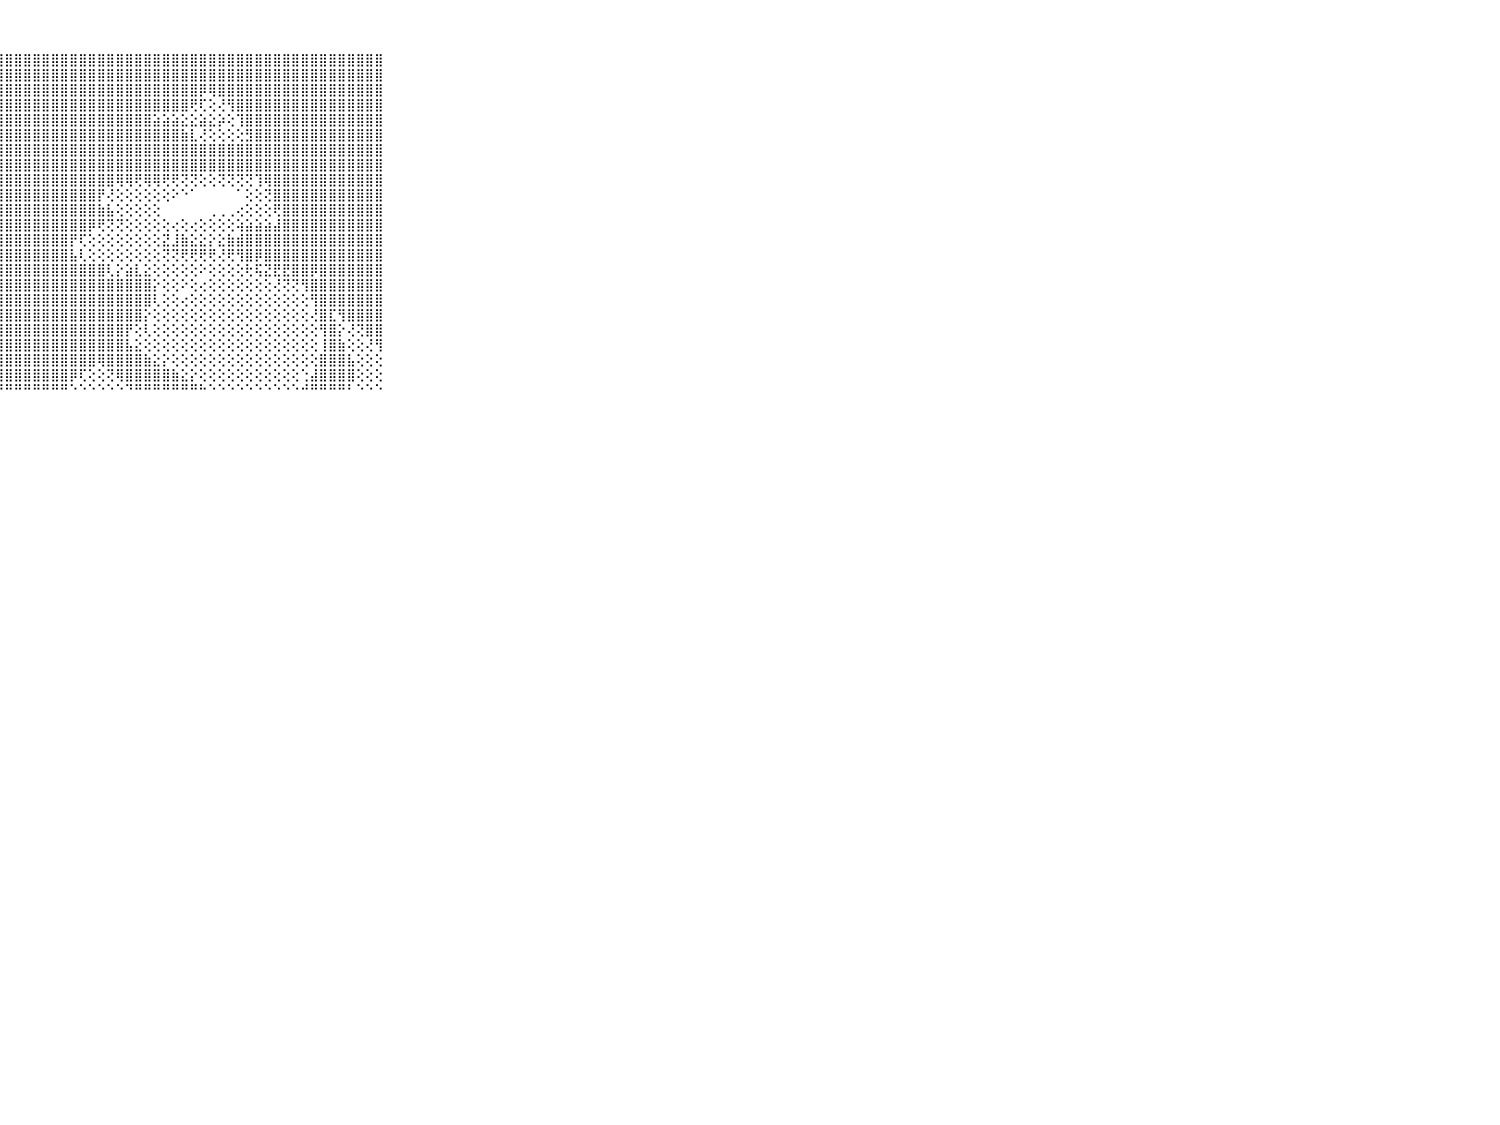

⠀⠀⠀⠀⠀⠀⠀⠀⠀⠀⠀⣿⣿⣿⣿⣿⣿⣿⣿⣿⣿⣿⣿⣿⣿⣿⣿⣿⣿⣿⣿⣿⣿⣿⣿⣿⣿⣿⣿⣿⣿⣿⣿⣿⣿⣿⣿⣿⣿⣿⣿⣿⣿⣿⣿⣿⣿⣿⣿⣿⣿⣿⣿⣿⣿⣿⣿⣿⣿⠀⠀⠀⠀⠀⠀⠀⠀⠀⠀⠀⠀
⠀⠀⠀⠀⠀⠀⠀⠀⠀⠀⠀⣿⣿⣿⣿⣿⣿⣿⣿⣿⣿⣿⣿⣿⣿⣿⣿⣿⣿⣿⣿⣿⣿⣿⣿⣿⣿⣿⣿⣿⣿⣿⣿⣿⣿⣿⣿⣿⣿⣿⣿⣿⣿⣿⣿⣿⣿⣿⣿⣿⣿⣿⣿⣿⣿⣿⣿⣿⣿⠀⠀⠀⠀⠀⠀⠀⠀⠀⠀⠀⠀
⠀⠀⠀⠀⠀⠀⠀⠀⠀⠀⠀⣿⣿⣿⣿⣿⣿⣿⣿⣿⣿⣿⣿⣿⣿⣿⣿⣿⣿⣿⣿⣿⣿⣿⣿⣿⣿⣿⣿⣿⣿⣿⣿⣿⣿⣿⣿⣿⣿⡿⢿⣿⣿⣿⣿⣿⣿⣿⣿⣿⣿⣿⣿⣿⣿⣿⣿⣿⣿⠀⠀⠀⠀⠀⠀⠀⠀⠀⠀⠀⠀
⠀⠀⠀⠀⠀⠀⠀⠀⠀⠀⠀⣿⣿⣿⣿⣿⣿⣿⣿⣿⣿⣿⣿⣿⣿⣿⣿⣿⣿⣿⣿⣿⣿⣿⣿⣿⣿⣿⣿⣿⣿⣿⣿⣿⣿⣿⣿⣿⢟⢏⢕⢜⢻⣿⣿⣿⣿⣿⣿⣿⣿⣿⣿⣿⣿⣿⣿⣿⣿⠀⠀⠀⠀⠀⠀⠀⠀⠀⠀⠀⠀
⠀⠀⠀⠀⠀⠀⠀⠀⠀⠀⠀⣿⣿⣿⣿⣿⣿⣿⣿⣿⣿⣿⣿⣿⣿⣿⣿⣿⣿⣿⣿⣿⣿⣿⣿⣿⣿⣿⣿⣿⣿⣿⣿⣿⣵⣵⣵⣕⣕⣵⣕⡵⢕⢹⣿⣿⣿⣿⣿⣿⣿⣿⣿⣿⣿⣿⣿⣿⣿⠀⠀⠀⠀⠀⠀⠀⠀⠀⠀⠀⠀
⠀⠀⠀⠀⠀⠀⠀⠀⠀⠀⠀⣿⣿⣿⣿⣿⣿⣿⣿⣿⣿⣿⣿⣿⣿⣿⣿⣿⣿⣿⣿⣿⣿⣿⣿⣿⣿⣿⣿⣿⣿⣿⣿⣿⣿⣿⣿⣷⣇⢜⢕⢕⢕⢕⣻⣿⣿⣿⣿⣿⣿⣿⣿⣿⣿⣿⣿⣿⣿⠀⠀⠀⠀⠀⠀⠀⠀⠀⠀⠀⠀
⠀⠀⠀⠀⠀⠀⠀⠀⠀⠀⠀⣿⣿⣿⣿⣿⣿⣿⣿⣿⣿⣿⣿⣿⣿⣿⣿⣿⣿⣿⣿⣿⣿⣿⣿⣿⣿⣿⣿⣿⣿⣿⣿⣿⣿⣿⣿⣿⣿⣿⣿⣿⣿⣿⣿⣿⣿⣿⣿⣿⣿⣿⣿⣿⣿⣿⣿⣿⣿⠀⠀⠀⠀⠀⠀⠀⠀⠀⠀⠀⠀
⠀⠀⠀⠀⠀⠀⠀⠀⠀⠀⠀⣿⣿⣿⣿⣿⣿⣿⣿⣿⣿⣿⣿⣿⣿⣿⣿⣿⣿⣿⣿⣿⣿⣿⣿⣿⣿⣿⣿⣿⣿⣿⣿⣿⣿⣿⣿⣿⣿⣿⣿⣿⣿⣿⣿⣿⣿⣿⣿⣿⣿⣿⣿⣿⣿⣿⣿⣿⣿⠀⠀⠀⠀⠀⠀⠀⠀⠀⠀⠀⠀
⠀⠀⠀⠀⠀⠀⠀⠀⠀⠀⠀⣿⣿⣿⣿⣿⣿⣿⣿⣿⣿⣿⣿⣿⣿⣿⣿⣿⣿⣿⣿⣿⣿⣿⣿⣿⣿⣿⣿⣿⢿⢿⢟⢿⢿⢟⢟⢝⢝⢕⢕⢝⢝⢝⢝⢹⢿⣿⣿⣿⣿⣿⣿⣿⣿⣿⣿⣿⣿⠀⠀⠀⠀⠀⠀⠀⠀⠀⠀⠀⠀
⠀⠀⠀⠀⠀⠀⠀⠀⠀⠀⠀⣿⣿⣿⣿⡿⣿⣿⣿⣿⣿⣿⣿⣿⣿⣿⣿⣿⣿⣿⣿⣿⣿⣿⣿⣿⣿⣿⡟⢜⢕⢕⢕⢕⢕⢕⠕⠑⠁⠀⠀⠀⠀⠁⢕⢕⢝⣿⣿⣿⣿⣿⣿⣿⣿⣿⣿⣿⣿⠀⠀⠀⠀⠀⠀⠀⠀⠀⠀⠀⠀
⠀⠀⠀⠀⠀⠀⠀⠀⠀⠀⠀⣿⣿⣿⣽⢳⣜⣿⣿⣿⣿⣿⣿⣿⣿⣿⣿⣿⣿⣿⣿⣿⣿⣿⣿⣿⣿⣿⣷⣧⢕⢕⢕⢕⢕⠀⠀⠀⠀⠀⢀⢀⢀⢔⢕⢕⢕⢟⣿⣿⣿⣿⣿⣿⣿⣿⣿⣿⣿⠀⠀⠀⠀⠀⠀⠀⠀⠀⠀⠀⠀
⠀⠀⠀⠀⠀⠀⠀⠀⠀⠀⠀⢿⣯⢇⢕⢕⢹⣿⣿⣿⣿⣿⣿⣿⣿⣿⣿⣿⣿⣿⣿⣿⣿⣿⣿⣿⣿⡿⢟⢝⢝⢕⢕⢕⢕⢕⢔⢕⢔⢕⢕⢕⢕⢵⣵⣵⣵⣼⣿⣿⣿⣿⣿⣿⣿⣿⣿⣿⣿⠀⠀⠀⠀⠀⠀⠀⠀⠀⠀⠀⠀
⠀⠀⠀⠀⠀⠀⠀⠀⠀⠀⠀⢕⢝⢕⢕⢕⣵⣾⣿⣿⣿⣿⣿⣿⣿⣿⣿⣿⣿⣿⣿⣿⣿⣿⣿⡟⢏⢕⢕⢕⢕⢕⢕⢕⢕⣝⣸⣷⣕⣕⡕⣕⣷⣾⣿⣿⣿⣿⣿⣿⣿⣿⣿⣿⣿⣿⣿⣿⣿⠀⠀⠀⠀⠀⠀⠀⠀⠀⠀⠀⠀
⠀⠀⠀⠀⠀⠀⠀⠀⠀⠀⠀⣼⣧⢜⢇⢺⣿⣿⣿⣿⣿⣿⣿⣿⣿⣿⣿⣿⣿⣿⣿⣿⣿⣿⣿⣧⢇⢕⢕⢕⢕⢕⢕⢕⢕⢝⢝⢟⢟⢟⢟⢜⢟⢻⣿⡿⣿⣿⣿⣿⣿⣿⣿⣿⣿⣿⣿⣿⣿⠀⠀⠀⠀⠀⠀⠀⠀⠀⠀⠀⠀
⠀⠀⠀⠀⠀⠀⠀⠀⠀⠀⠀⣿⣿⢕⢕⢕⢸⣿⣿⣿⣿⣿⣿⣿⣿⣿⣿⣿⣿⣿⣿⣿⣿⣿⣿⣿⣿⣿⣿⢇⡕⣵⣇⣕⢕⢕⢕⢕⢕⠕⢕⢕⢕⢕⢗⢯⣝⣟⣟⣿⣿⡿⣿⣿⣿⣿⣿⣿⣿⠀⠀⠀⠀⠀⠀⠀⠀⠀⠀⠀⠀
⠀⠀⠀⠀⠀⠀⠀⠀⠀⠀⠀⣿⣿⡇⢕⢕⢕⣿⣿⣿⣿⣿⣿⣿⣿⣿⣿⣿⣿⣿⣿⣿⣿⣿⣿⣿⣿⣿⣿⣿⣿⣿⣿⣿⡕⢕⢕⠕⢕⢔⢕⢕⢕⢕⢕⢕⢕⢜⢝⢝⢻⣿⣿⣿⣿⣿⣿⣿⣿⠀⠀⠀⠀⠀⠀⠀⠀⠀⠀⠀⠀
⠀⠀⠀⠀⠀⠀⠀⠀⠀⠀⠀⣿⣿⣧⡕⢕⢕⣿⣿⣿⣿⣿⣿⣿⣿⣿⣿⣿⣿⣿⣿⣿⣿⣿⣿⣿⣿⣿⣿⣿⣿⣿⣿⣿⢇⢕⢕⢔⢕⢕⢕⢕⢕⢕⢕⢕⢕⢕⢕⢕⢕⢻⣿⣿⣿⣿⣿⣿⣿⠀⠀⠀⠀⠀⠀⠀⠀⠀⠀⠀⠀
⠀⠀⠀⠀⠀⠀⠀⠀⠀⠀⠀⣿⣿⣿⣿⡇⢕⣿⣿⣿⣿⣿⣿⣿⣿⣿⣿⣿⣿⣿⣿⣿⣿⣿⣿⣿⣿⣿⣿⣿⣿⣿⣿⡕⢕⢕⢕⢕⢕⢕⢕⢕⢕⢕⢕⢕⢕⢕⢕⢕⢕⢜⣿⣏⢻⣿⣿⣿⣿⠀⠀⠀⠀⠀⠀⠀⠀⠀⠀⠀⠀
⠀⠀⠀⠀⠀⠀⠀⠀⠀⠀⠀⣿⣿⣿⣿⢇⢕⣿⣿⣿⣿⣿⣿⣿⣿⣿⣿⣿⣿⣿⣿⣿⣿⣿⣿⣿⣿⣿⣿⣿⣿⡟⢕⢇⢕⢕⢕⢕⢕⢕⢕⢕⢕⢕⢕⢕⢕⢕⢕⢕⢕⢕⢻⣿⡕⢜⢝⣿⣿⠀⠀⠀⠀⠀⠀⠀⠀⠀⠀⠀⠀
⠀⠀⠀⠀⠀⠀⠀⠀⠀⠀⠀⣿⣿⣿⣿⢕⢕⢿⣿⣿⣿⣿⣿⣿⣿⣿⣿⣿⣿⣿⣿⣿⣿⣿⣿⣿⣿⣿⣿⣿⣿⣧⣕⢕⢕⢕⢕⢕⢕⢕⢕⢕⢕⢕⢕⢕⢕⢕⢕⢕⢕⢕⢸⣿⣷⢕⢕⢜⢻⠀⠀⠀⠀⠀⠀⠀⠀⠀⠀⠀⠀
⠀⠀⠀⠀⠀⠀⠀⠀⠀⠀⠀⣿⣿⣿⣿⢕⢕⢸⣿⣿⣿⣿⣿⣿⣿⣿⣿⣿⣿⣿⣿⣿⣿⣿⣿⣿⣿⣿⢿⣿⣿⣿⣿⣷⣕⡕⢕⢕⢕⢕⢕⢕⢕⢕⢕⢕⢕⢕⢕⢕⢕⢕⣿⣿⣿⣧⢕⢕⢕⠀⠀⠀⠀⠀⠀⠀⠀⠀⠀⠀⠀
⠀⠀⠀⠀⠀⠀⠀⠀⠀⠀⠀⣿⣿⣿⣿⡇⢕⢕⣿⣿⣿⣿⣿⣿⣿⣿⣿⣿⣿⣿⣿⣿⣿⣿⣿⡿⢏⢕⢕⢝⢿⣿⣿⣿⣿⣿⣷⣕⡕⢕⢕⢕⢕⢕⢕⢕⢕⢕⢕⢕⢑⣼⣿⣿⣿⣿⢕⢕⢕⠀⠀⠀⠀⠀⠀⠀⠀⠀⠀⠀⠀
⠀⠀⠀⠀⠀⠀⠀⠀⠀⠀⠀⠛⠛⠛⠛⠛⠑⠑⠘⠛⠛⠛⠛⠛⠛⠛⠛⠛⠛⠛⠛⠛⠛⠛⠛⠑⠑⠑⠑⠑⠑⠙⠛⠛⠛⠛⠛⠛⠛⠓⠑⠑⠑⠑⠑⠑⠑⠑⠑⠑⠚⠛⠛⠛⠛⠃⠑⠑⠑⠀⠀⠀⠀⠀⠀⠀⠀⠀⠀⠀⠀